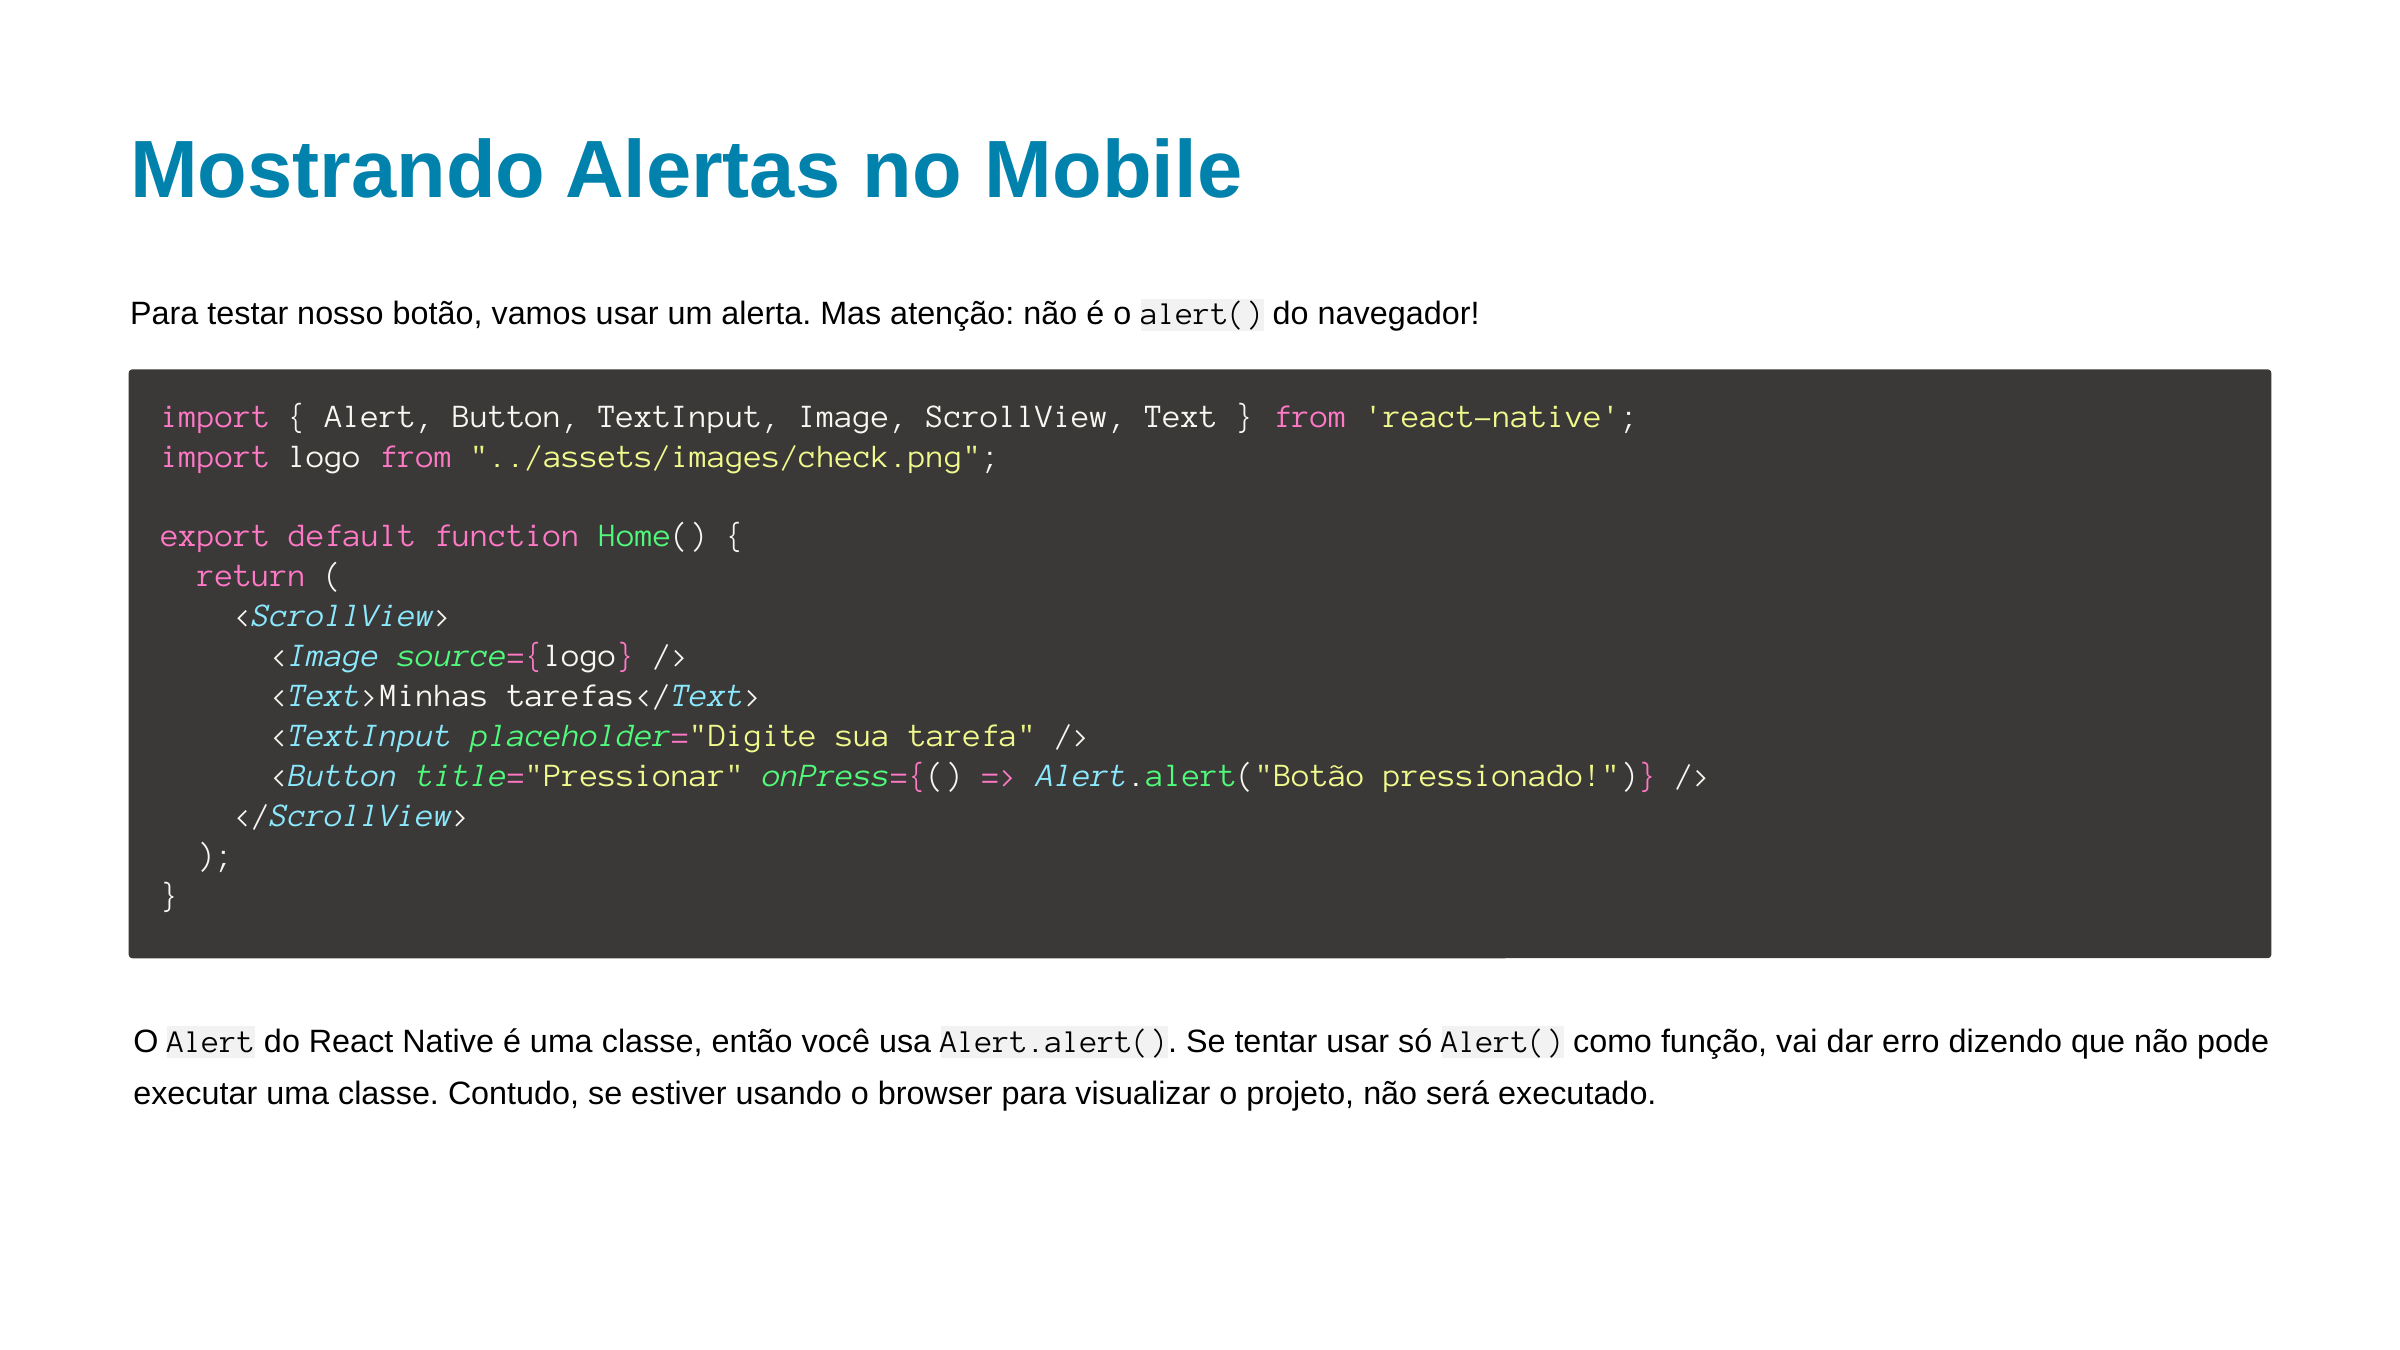

Mostrando Alertas no Mobile
Para testar nosso botão, vamos usar um alerta. Mas atenção: não é o alert() do navegador!

import { Alert, Button, TextInput, Image, ScrollView, Text } from 'react-native';
import logo from "../assets/images/check.png";
export default function Home() {
  return (
    <ScrollView>
      <Image source={logo} />
      <Text>Minhas tarefas</Text>
      <TextInput placeholder="Digite sua tarefa" />
      <Button title="Pressionar" onPress={() => Alert.alert("Botão pressionado!")} />
    </ScrollView>
  );
}

O Alert do React Native é uma classe, então você usa Alert.alert(). Se tentar usar só Alert() como função, vai dar erro dizendo que não pode executar uma classe. Contudo, se estiver usando o browser para visualizar o projeto, não será executado.